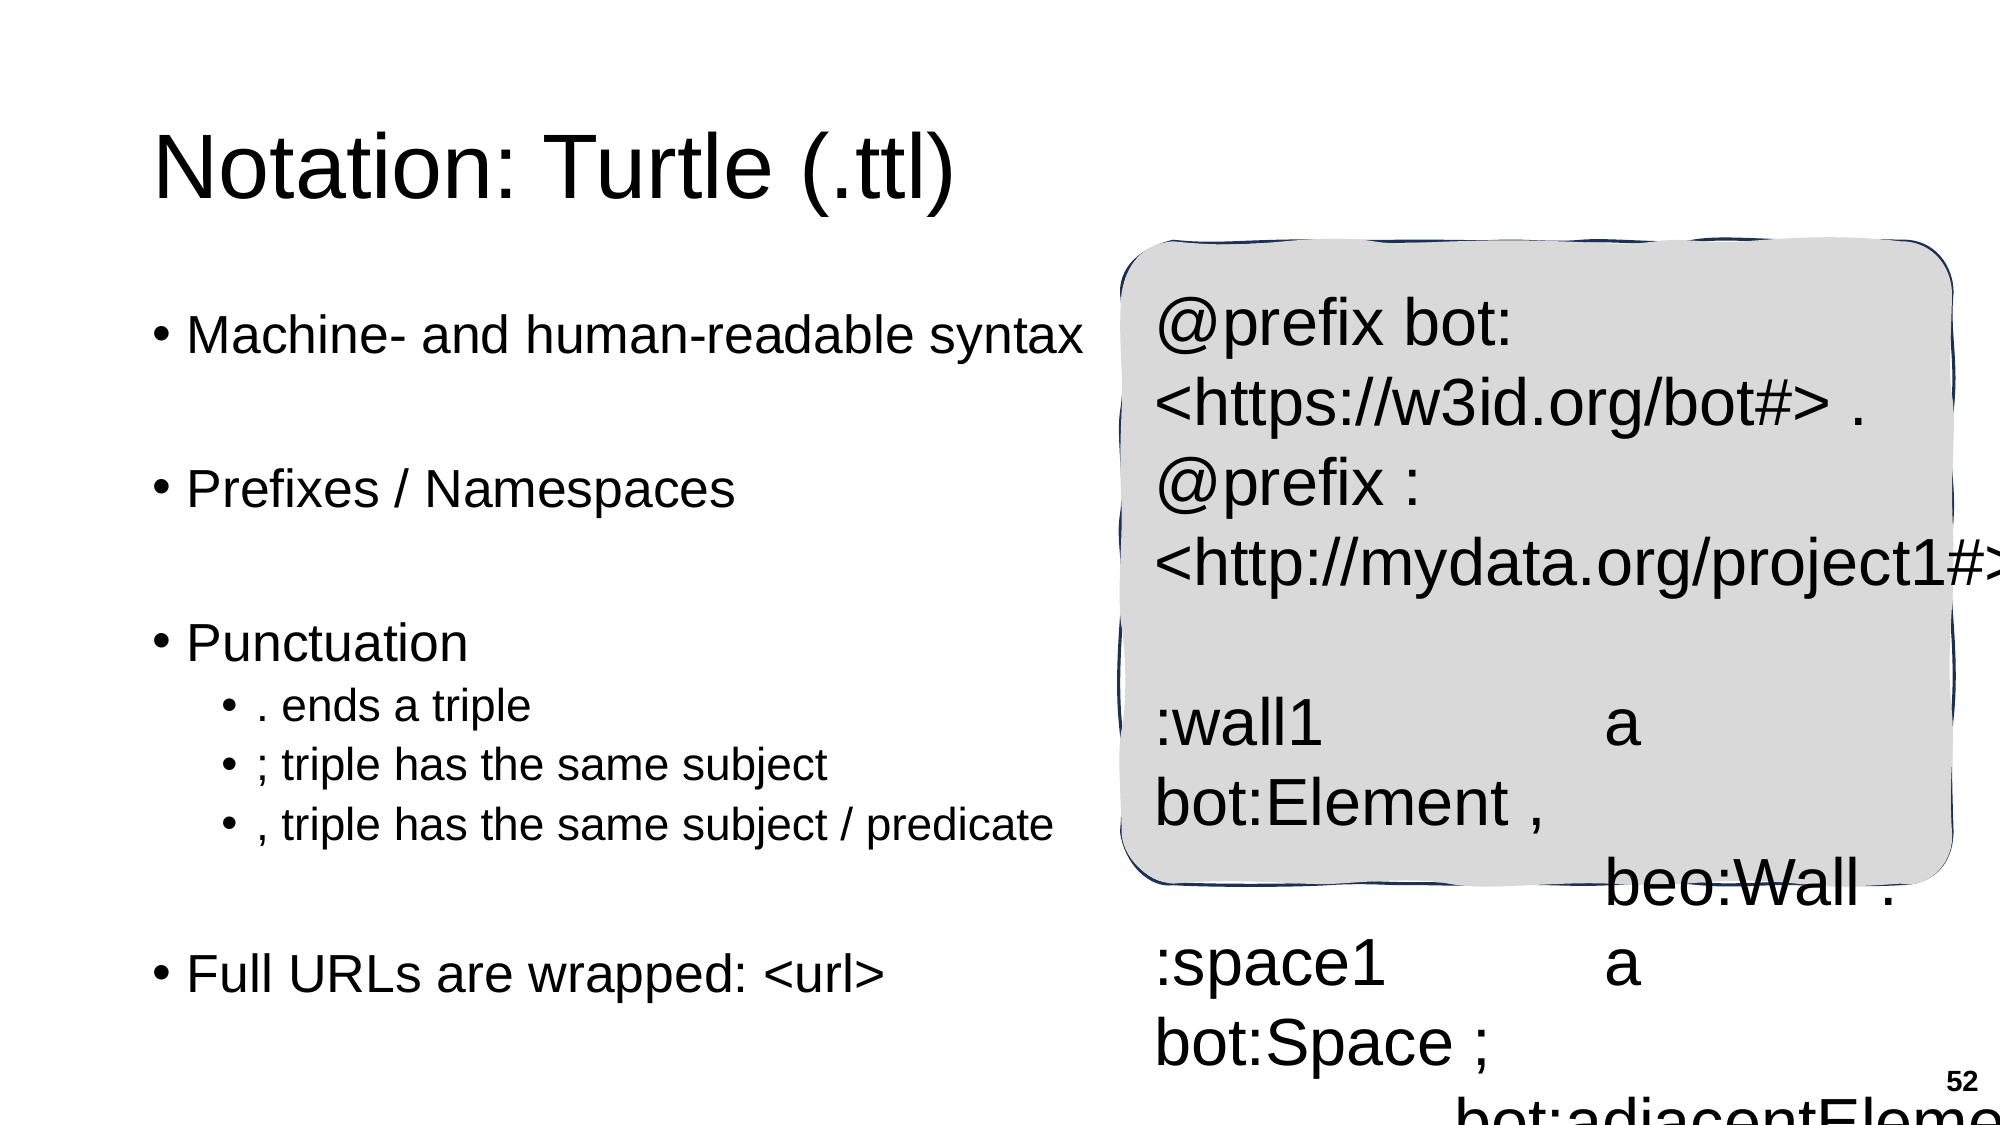

# Notation: Turtle (.ttl)

@prefix bot:  <https://w3id.org/bot#> .
@prefix : <http://mydata.org/project1#> .

:wall1		a 	bot:Element ,
			beo:Wall .
:space1		a	bot:Space ;
		bot:adjacentElement   :wall1 .

Machine- and human-readable syntax

Prefixes / Namespaces

Punctuation
. ends a triple
; triple has the same subject
, triple has the same subject / predicate

Full URLs are wrapped: <url>

52